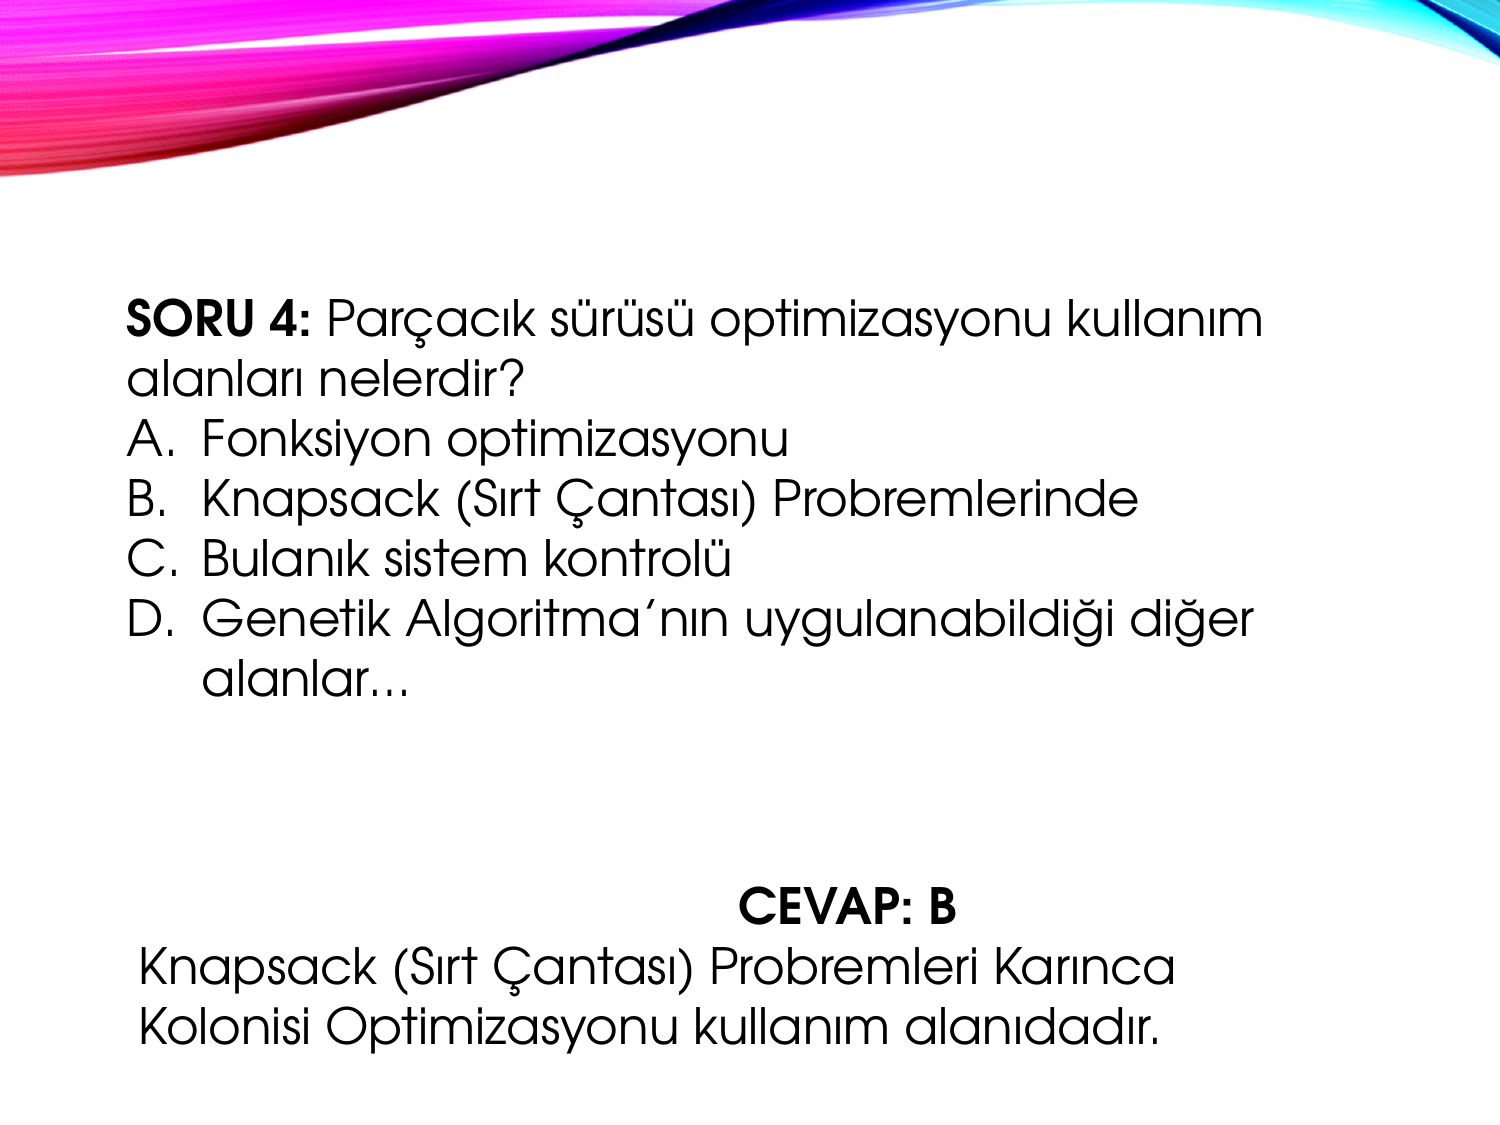

SORU 4: Parçacık sürüsü optimizasyonu kullanım alanları nelerdir?
Fonksiyon optimizasyonu
Knapsack (Sırt Çantası) Probremlerinde
Bulanık sistem kontrolü
Genetik Algoritma’nın uygulanabildiği diğer alanlar…
												CEVAP: B
Knapsack (Sırt Çantası) Probremleri Karınca Kolonisi Optimizasyonu kullanım alanıdadır.